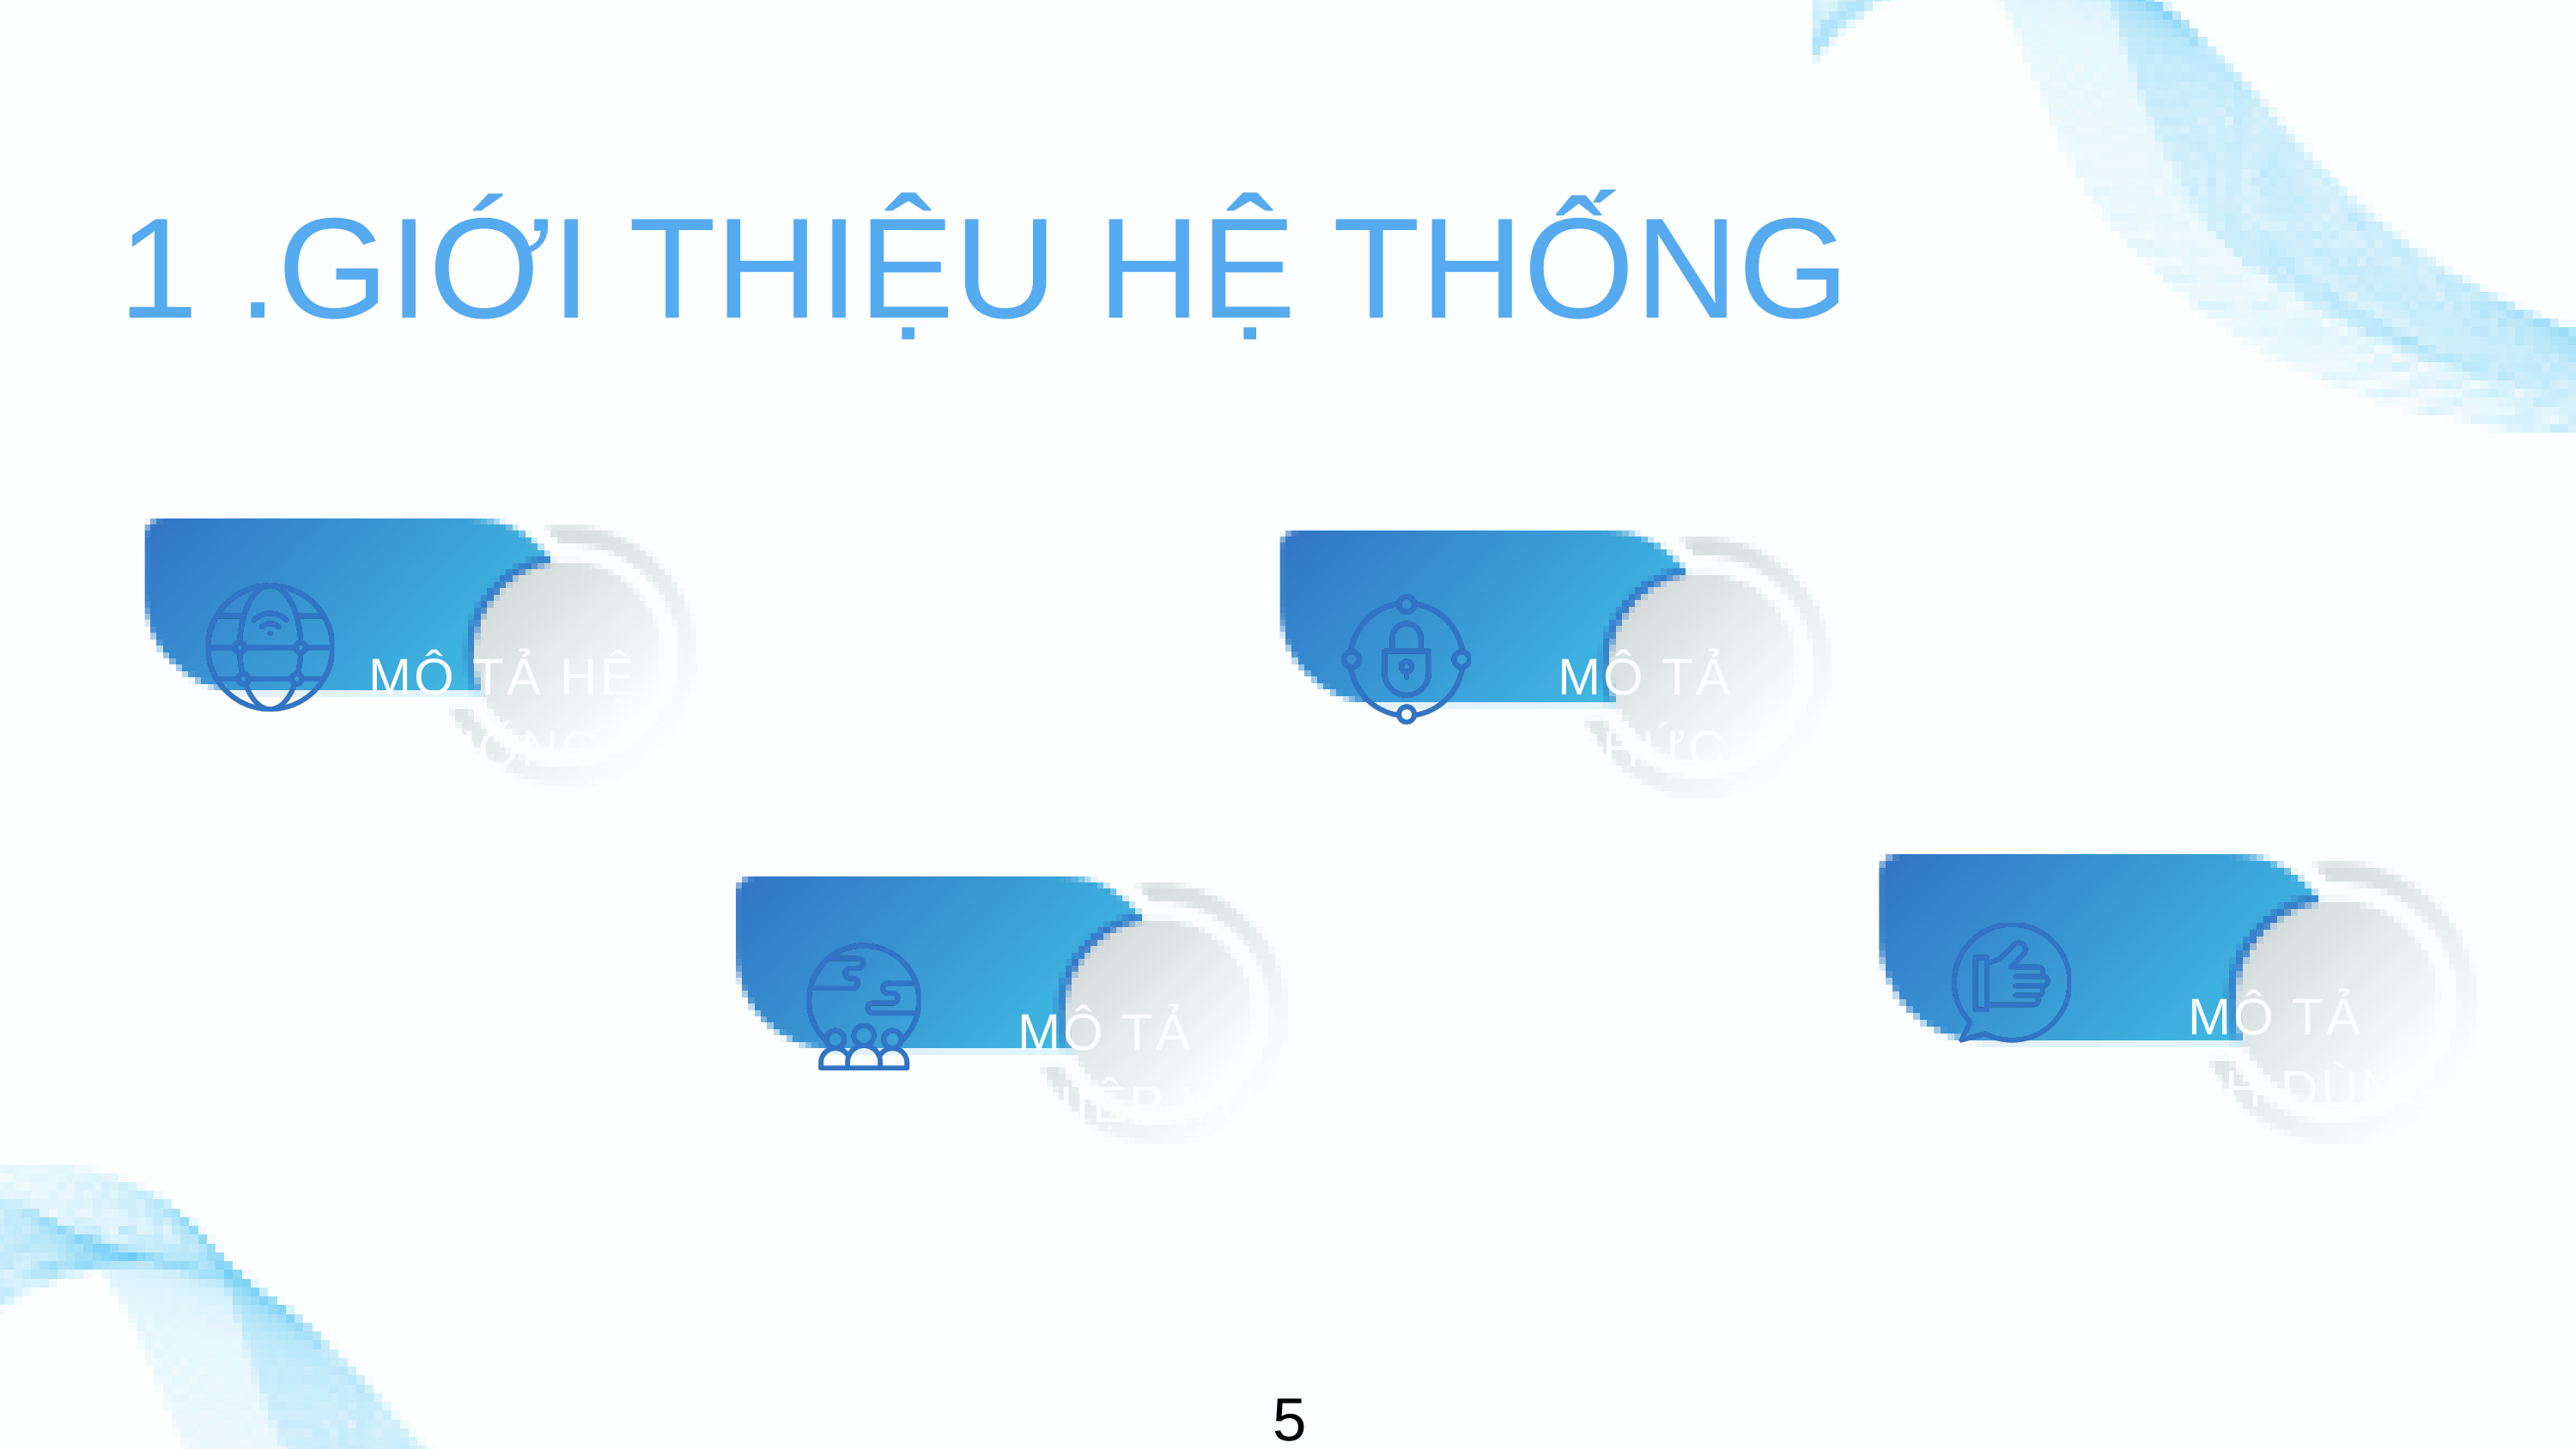

1 .GIỚI THIỆU HỆ THỐNG

MÔ TẢ HỆ THỐNG
MÔ TẢ CHỨC NĂNG

MÔ TẢ
CÁCH DÙNG
MÔ TẢ NGHIỆP VỤ

5